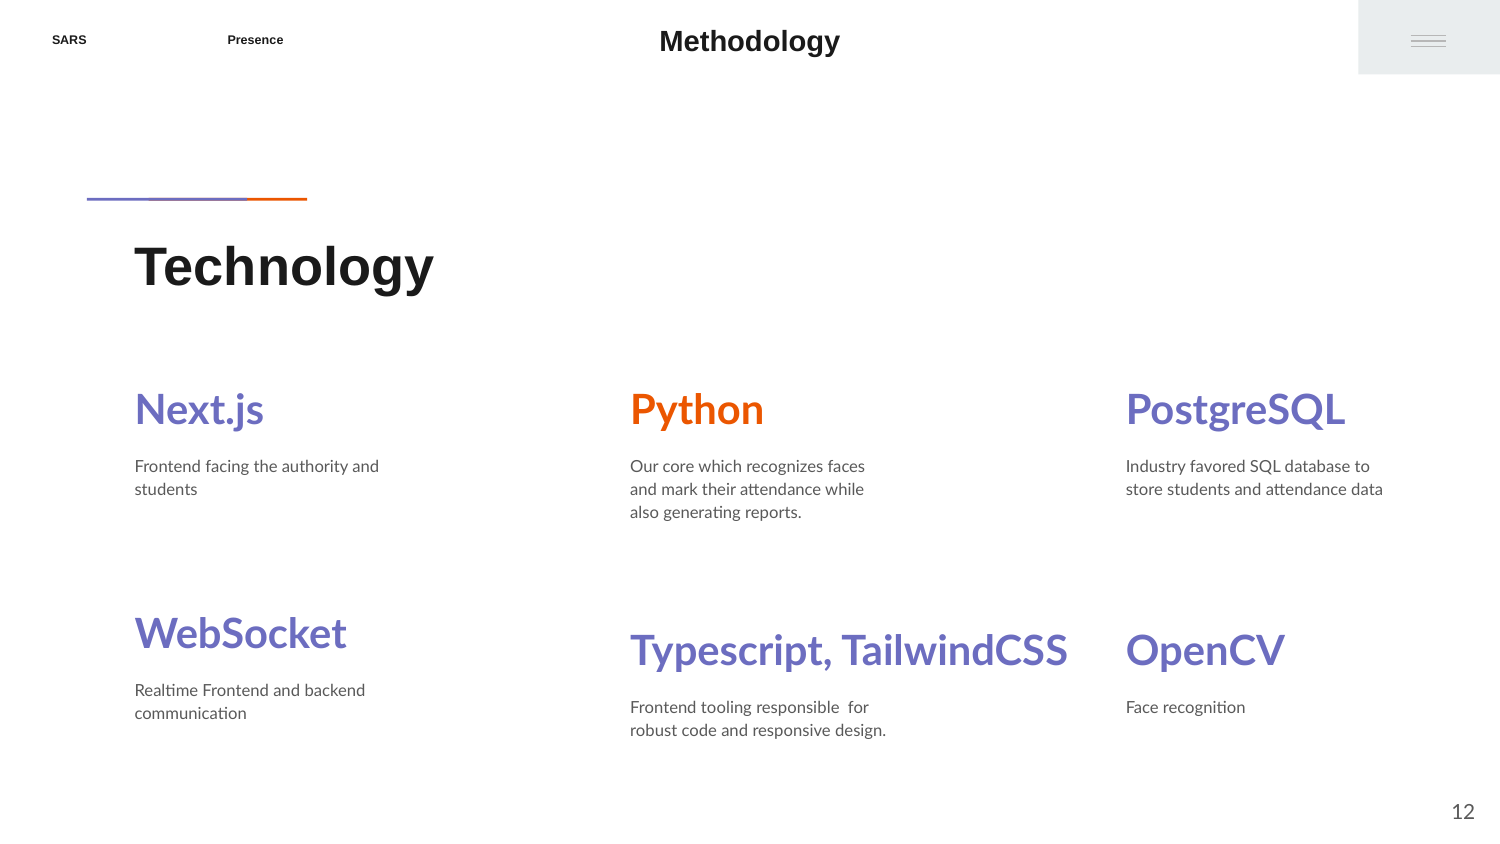

Methodology
# Technology
Next.js
Python
PostgreSQL
Frontend facing the authority and students
Industry favored SQL database to store students and attendance data
Our core which recognizes faces and mark their attendance while also generating reports.
WebSocket
OpenCV
Typescript, TailwindCSS
Realtime Frontend and backend communication
Face recognition
Frontend tooling responsible  for robust code and responsive design.
12